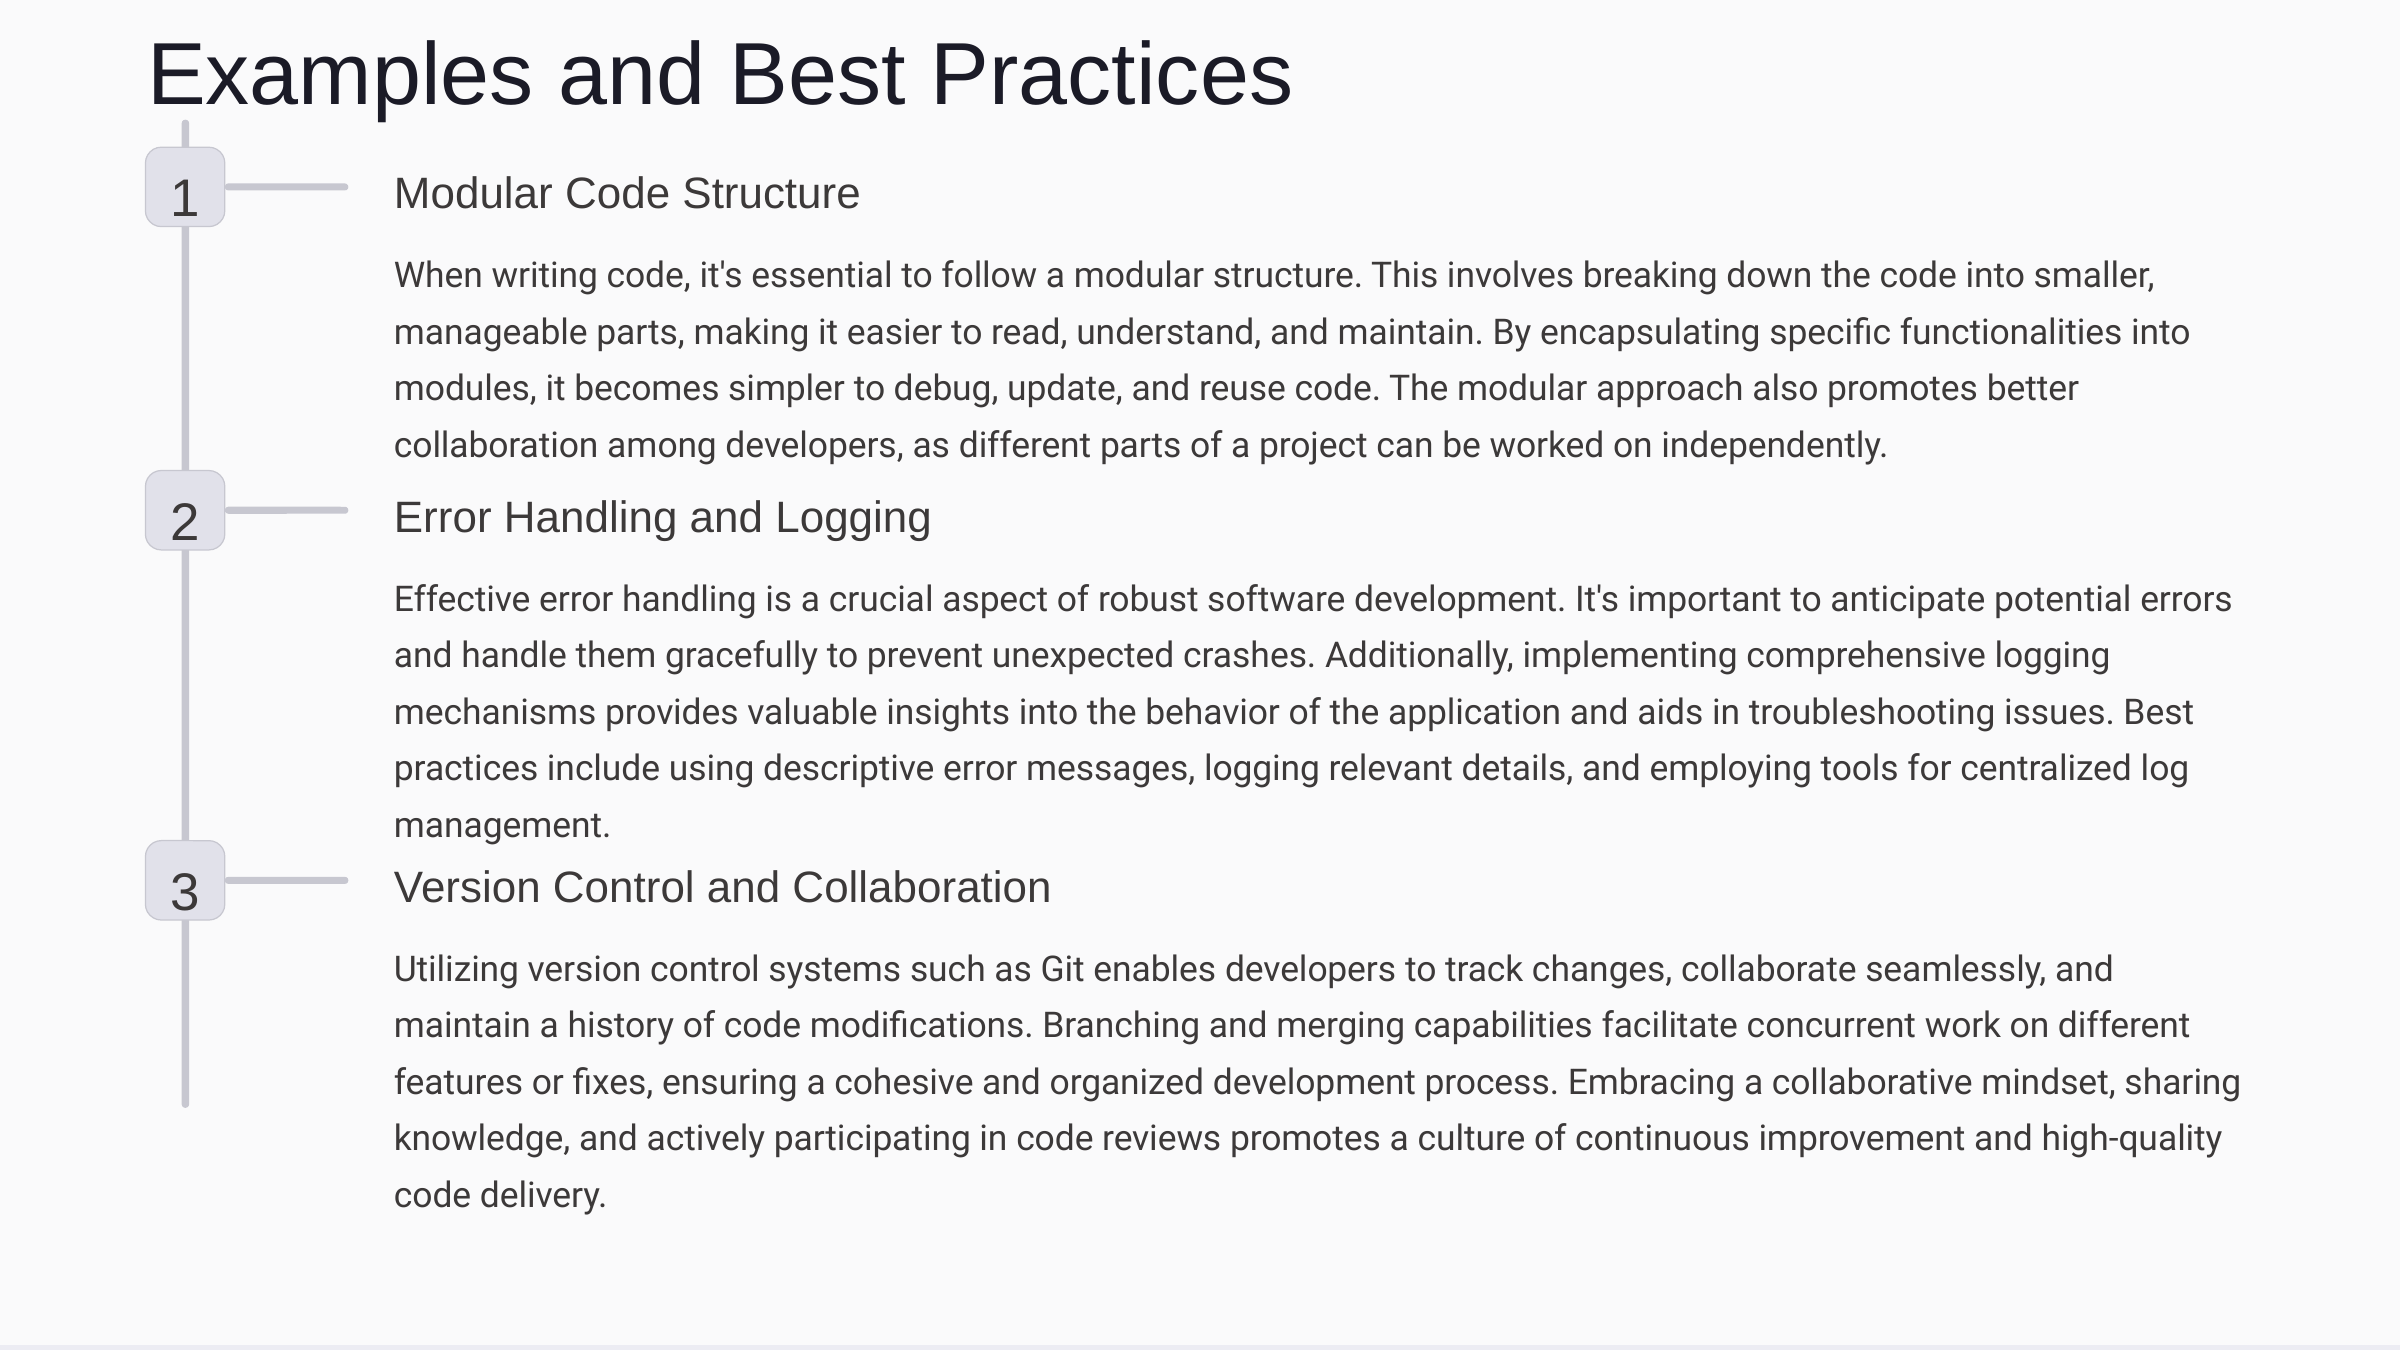

Examples and Best Practices

1
Modular Code Structure

When writing code, it's essential to follow a modular structure. This involves breaking down the code into smaller, manageable parts, making it easier to read, understand, and maintain. By encapsulating specific functionalities into modules, it becomes simpler to debug, update, and reuse code. The modular approach also promotes better collaboration among developers, as different parts of a project can be worked on independently.

2
Error Handling and Logging

Effective error handling is a crucial aspect of robust software development. It's important to anticipate potential errors and handle them gracefully to prevent unexpected crashes. Additionally, implementing comprehensive logging mechanisms provides valuable insights into the behavior of the application and aids in troubleshooting issues. Best practices include using descriptive error messages, logging relevant details, and employing tools for centralized log management.

3
Version Control and Collaboration

Utilizing version control systems such as Git enables developers to track changes, collaborate seamlessly, and maintain a history of code modifications. Branching and merging capabilities facilitate concurrent work on different features or fixes, ensuring a cohesive and organized development process. Embracing a collaborative mindset, sharing knowledge, and actively participating in code reviews promotes a culture of continuous improvement and high-quality code delivery.